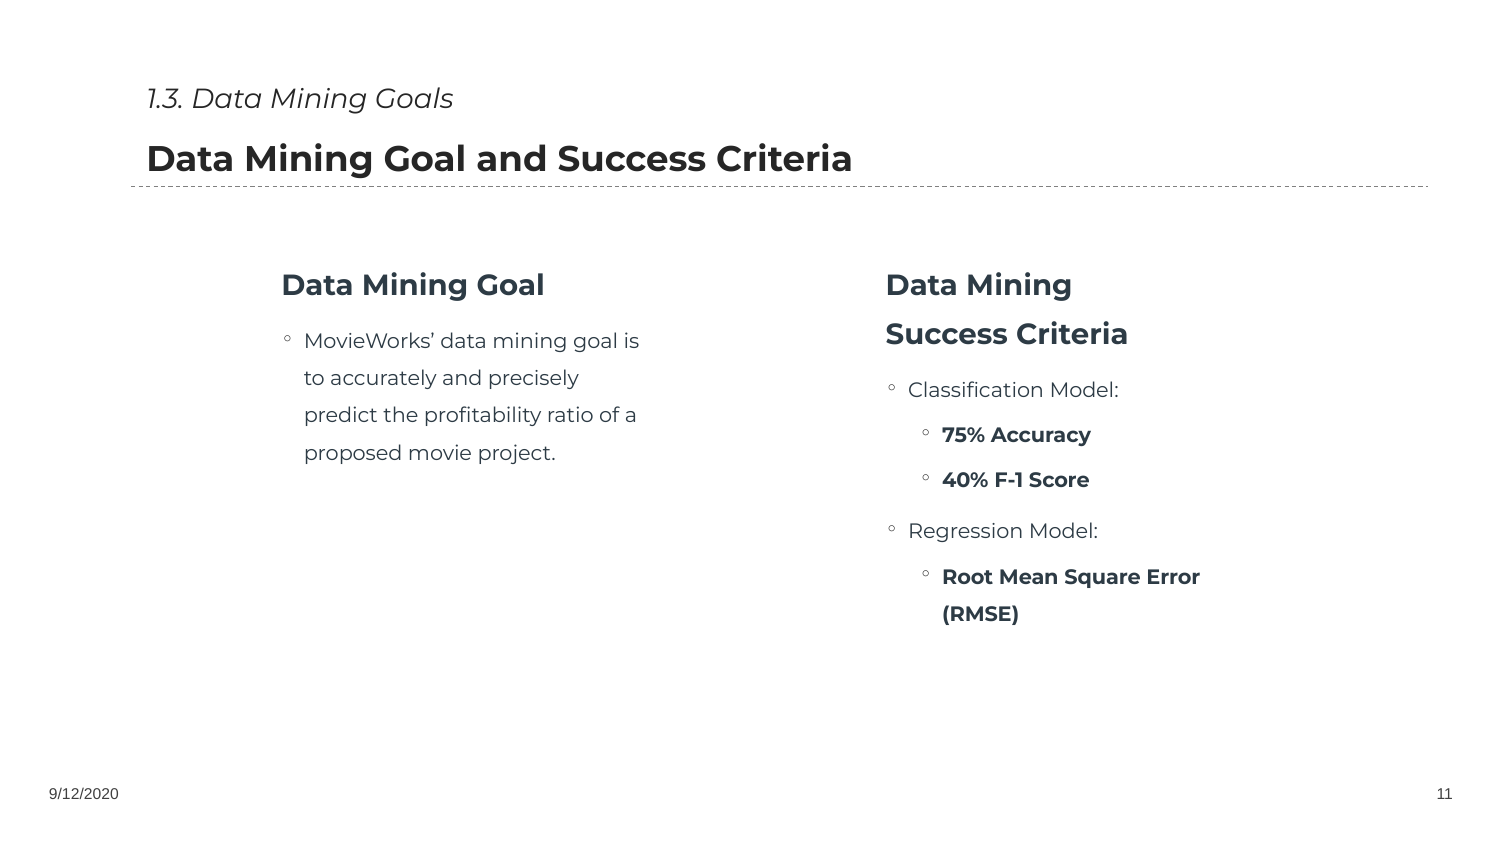

1.3. Data Mining Goals
Data Mining Goal and Success Criteria
Data Mining
Success Criteria
Classification Model:
75% Accuracy
40% F-1 Score
Regression Model:
Root Mean Square Error (RMSE)

Data Mining Goal
MovieWorks’ data mining goal is to accurately and precisely predict the profitability ratio of a proposed movie project.

9/12/2020
11